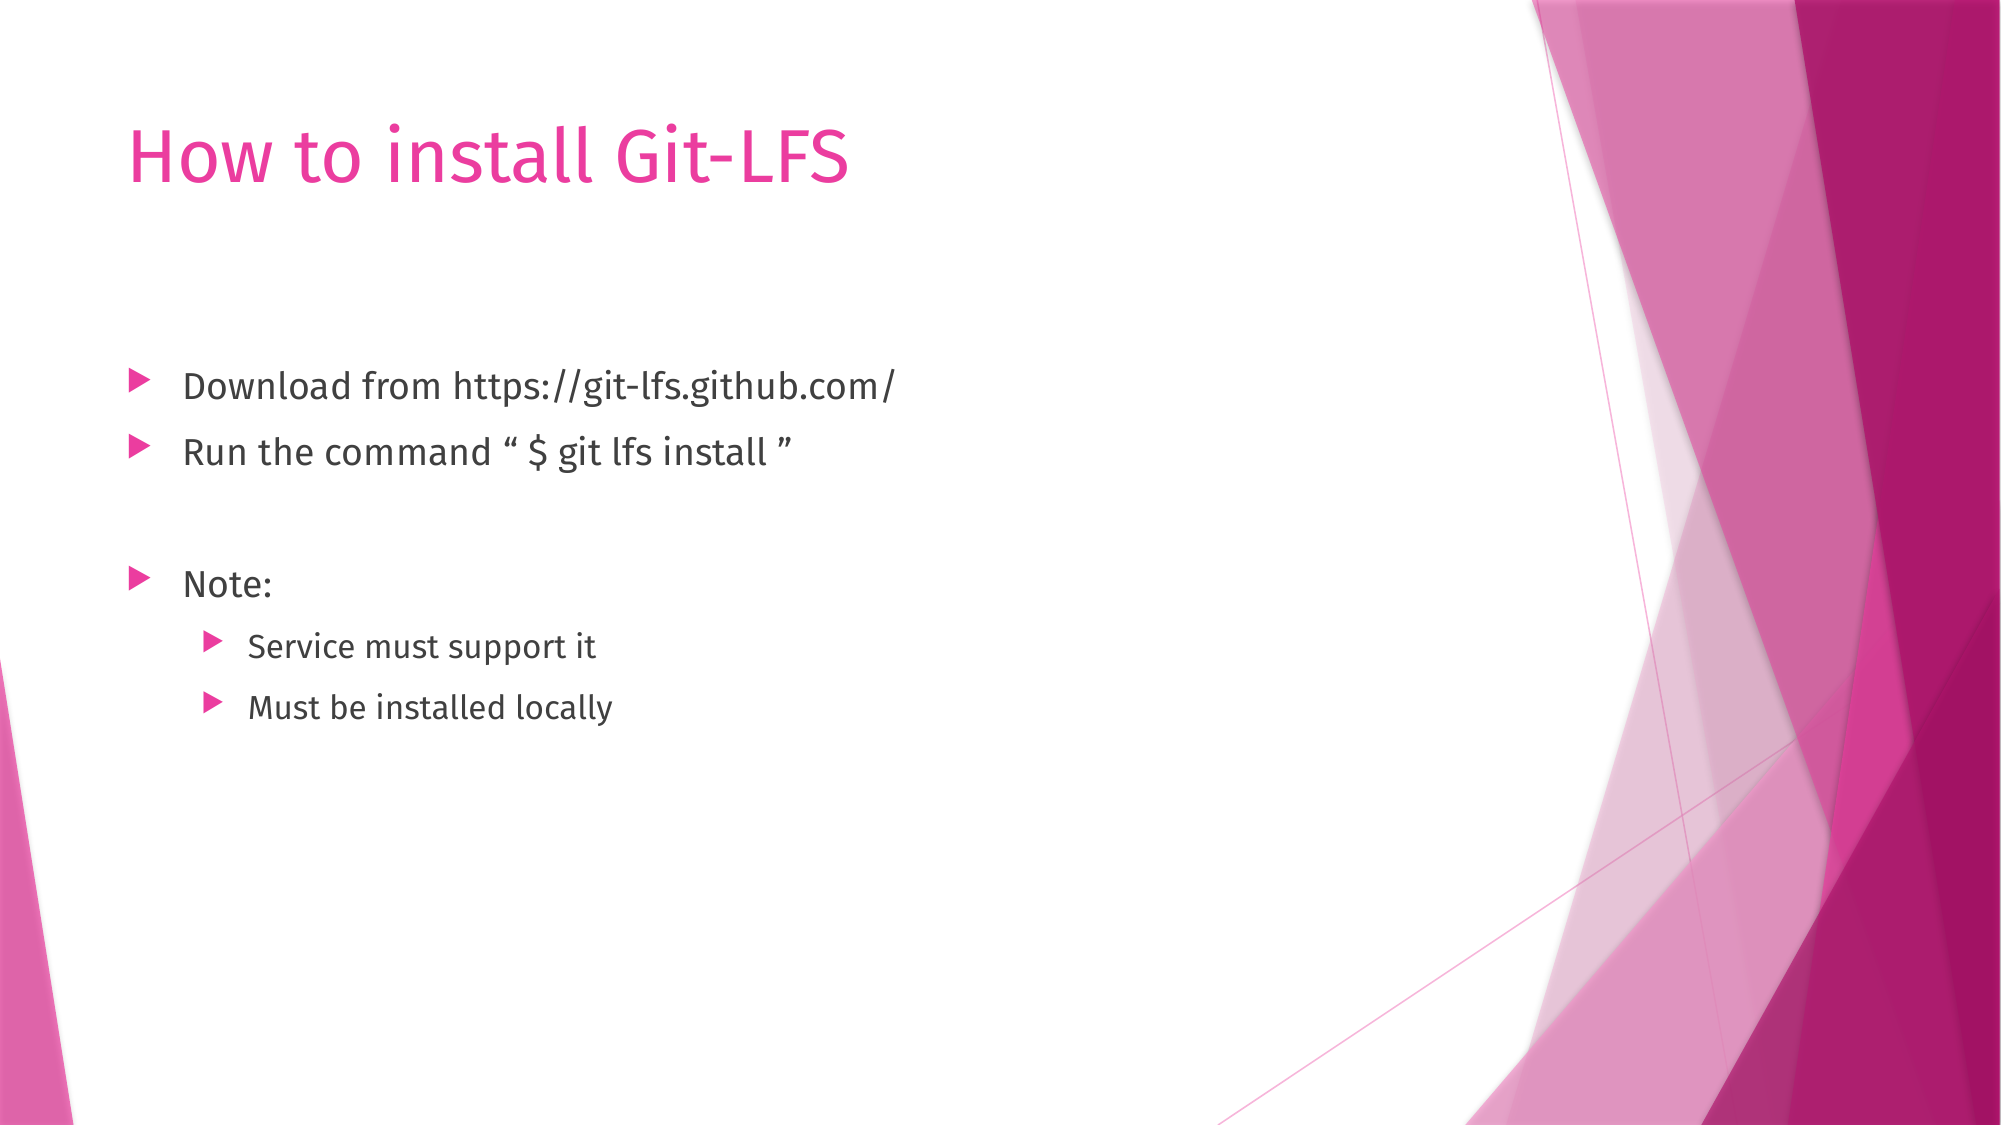

# How to install Git-LFS
Download from https://git-lfs.github.com/
Run the command “ $ git lfs install ”

Note:
Service must support it
Must be installed locally